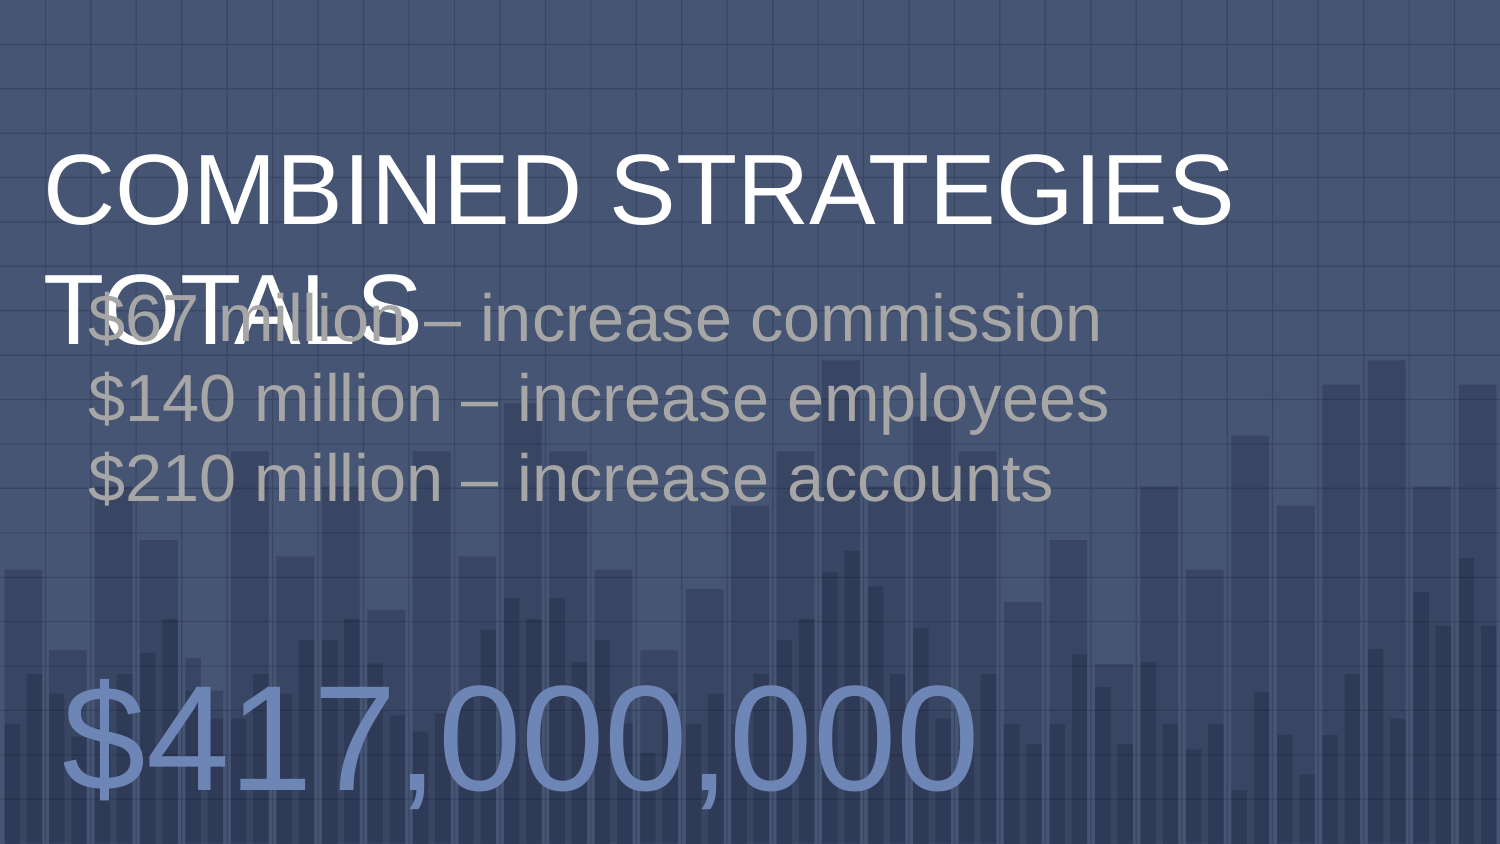

# COMBINED STRATEGIES TOTALS
$67 million – increase commission
$140 million – increase employees
$210 million – increase accounts
$417,000,000